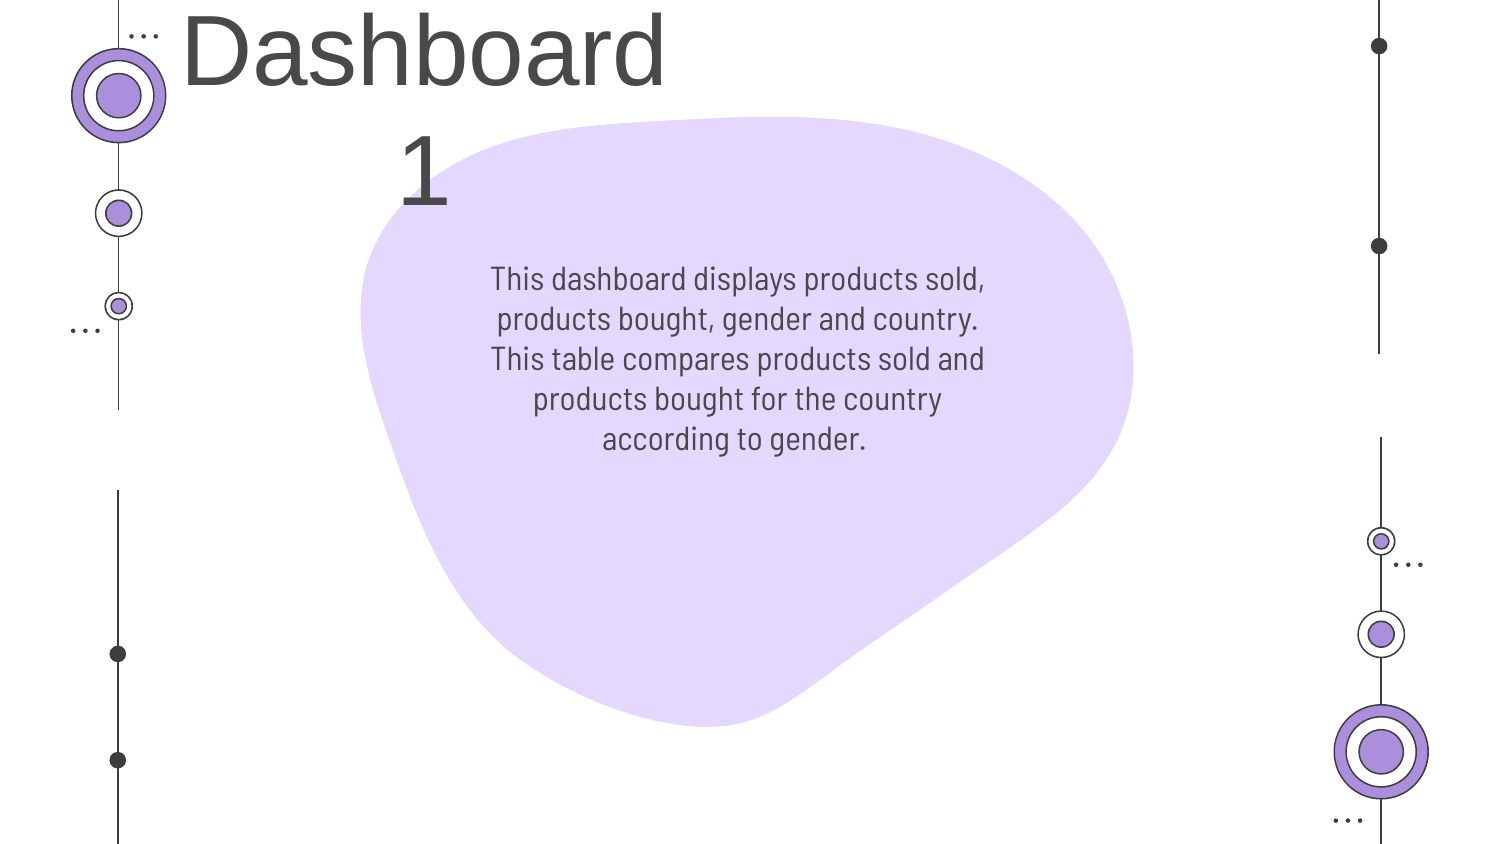

# Dashboard 1
This dashboard displays products sold, products bought, gender and country. This table compares products sold and products bought for the country according to gender.